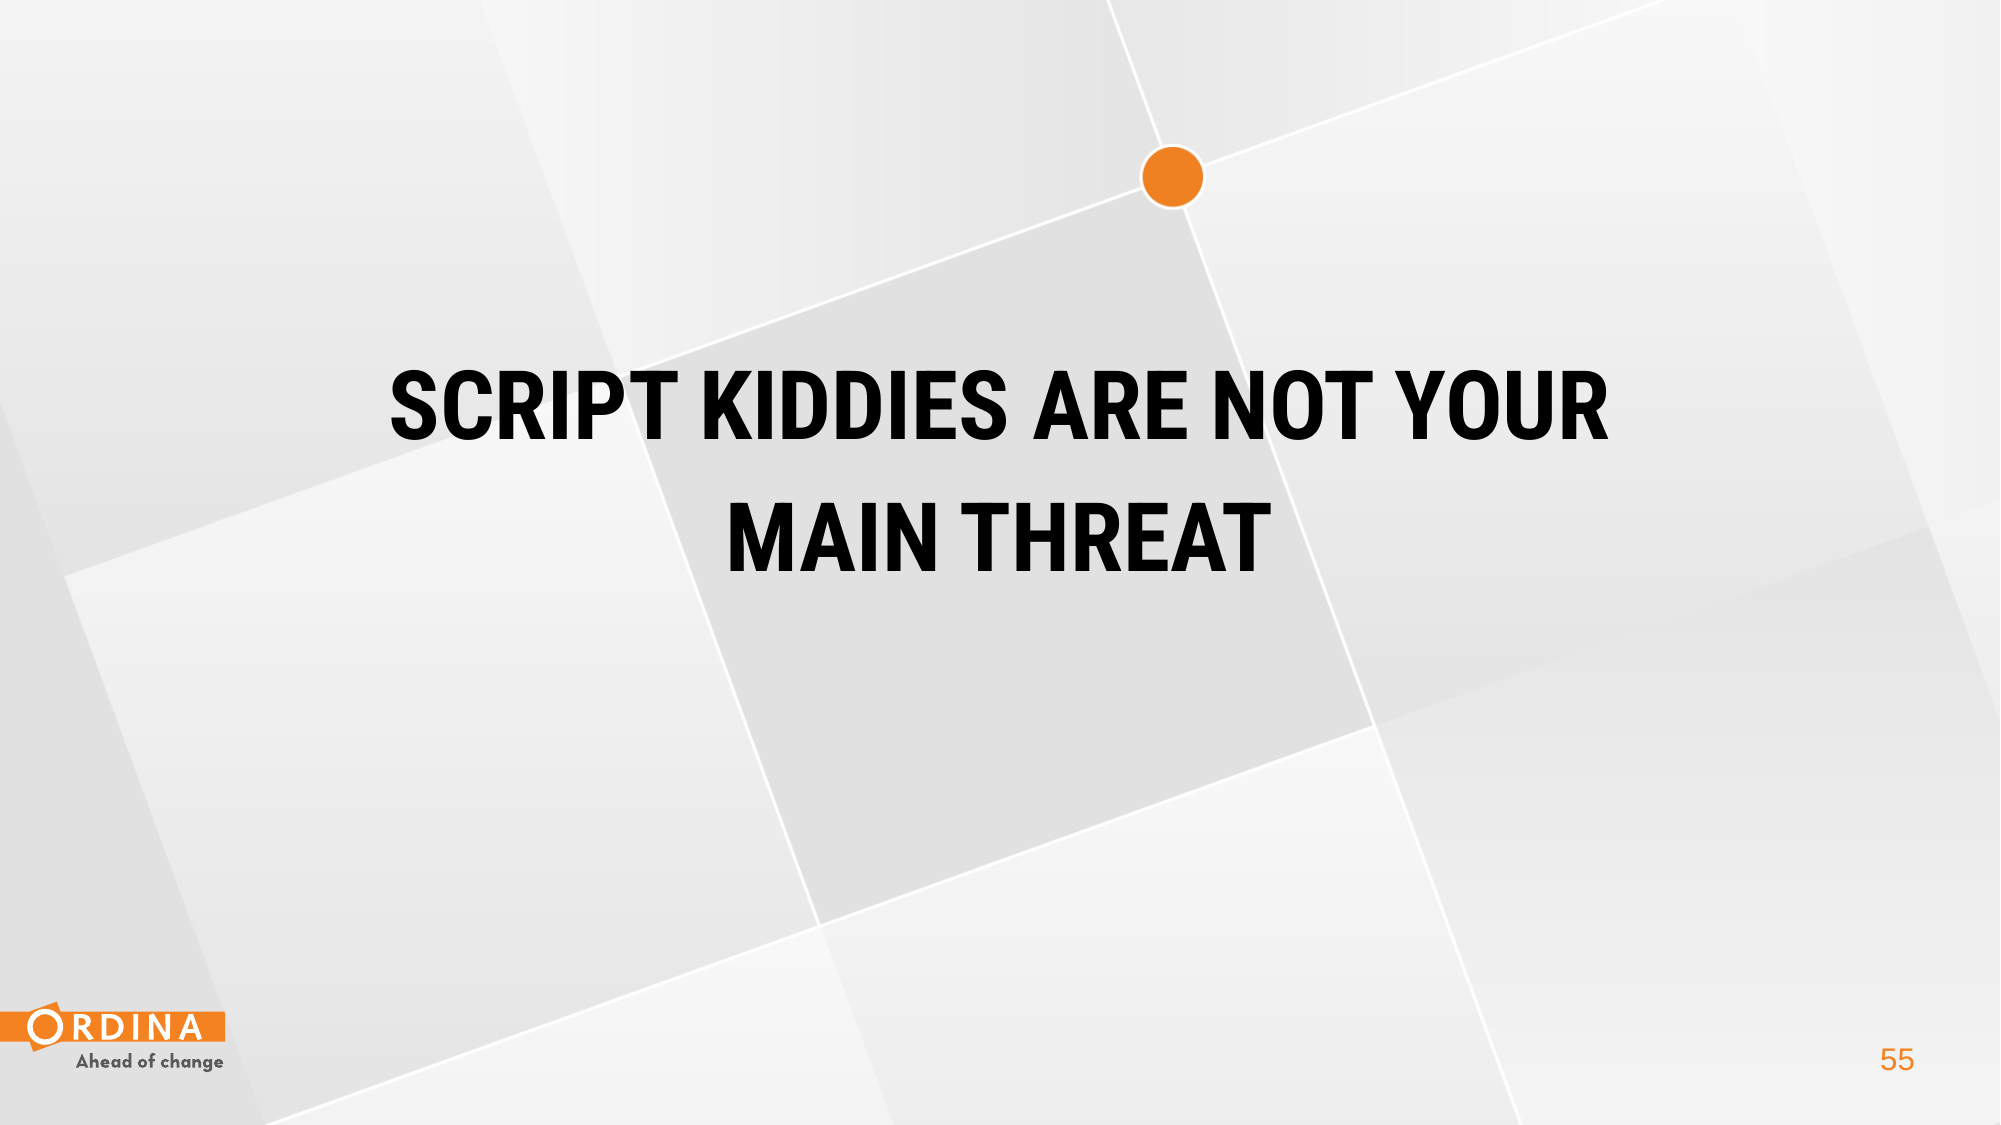

SCRIPT KIDDIES ARE NOT YOUR MAIN THREAT

 55